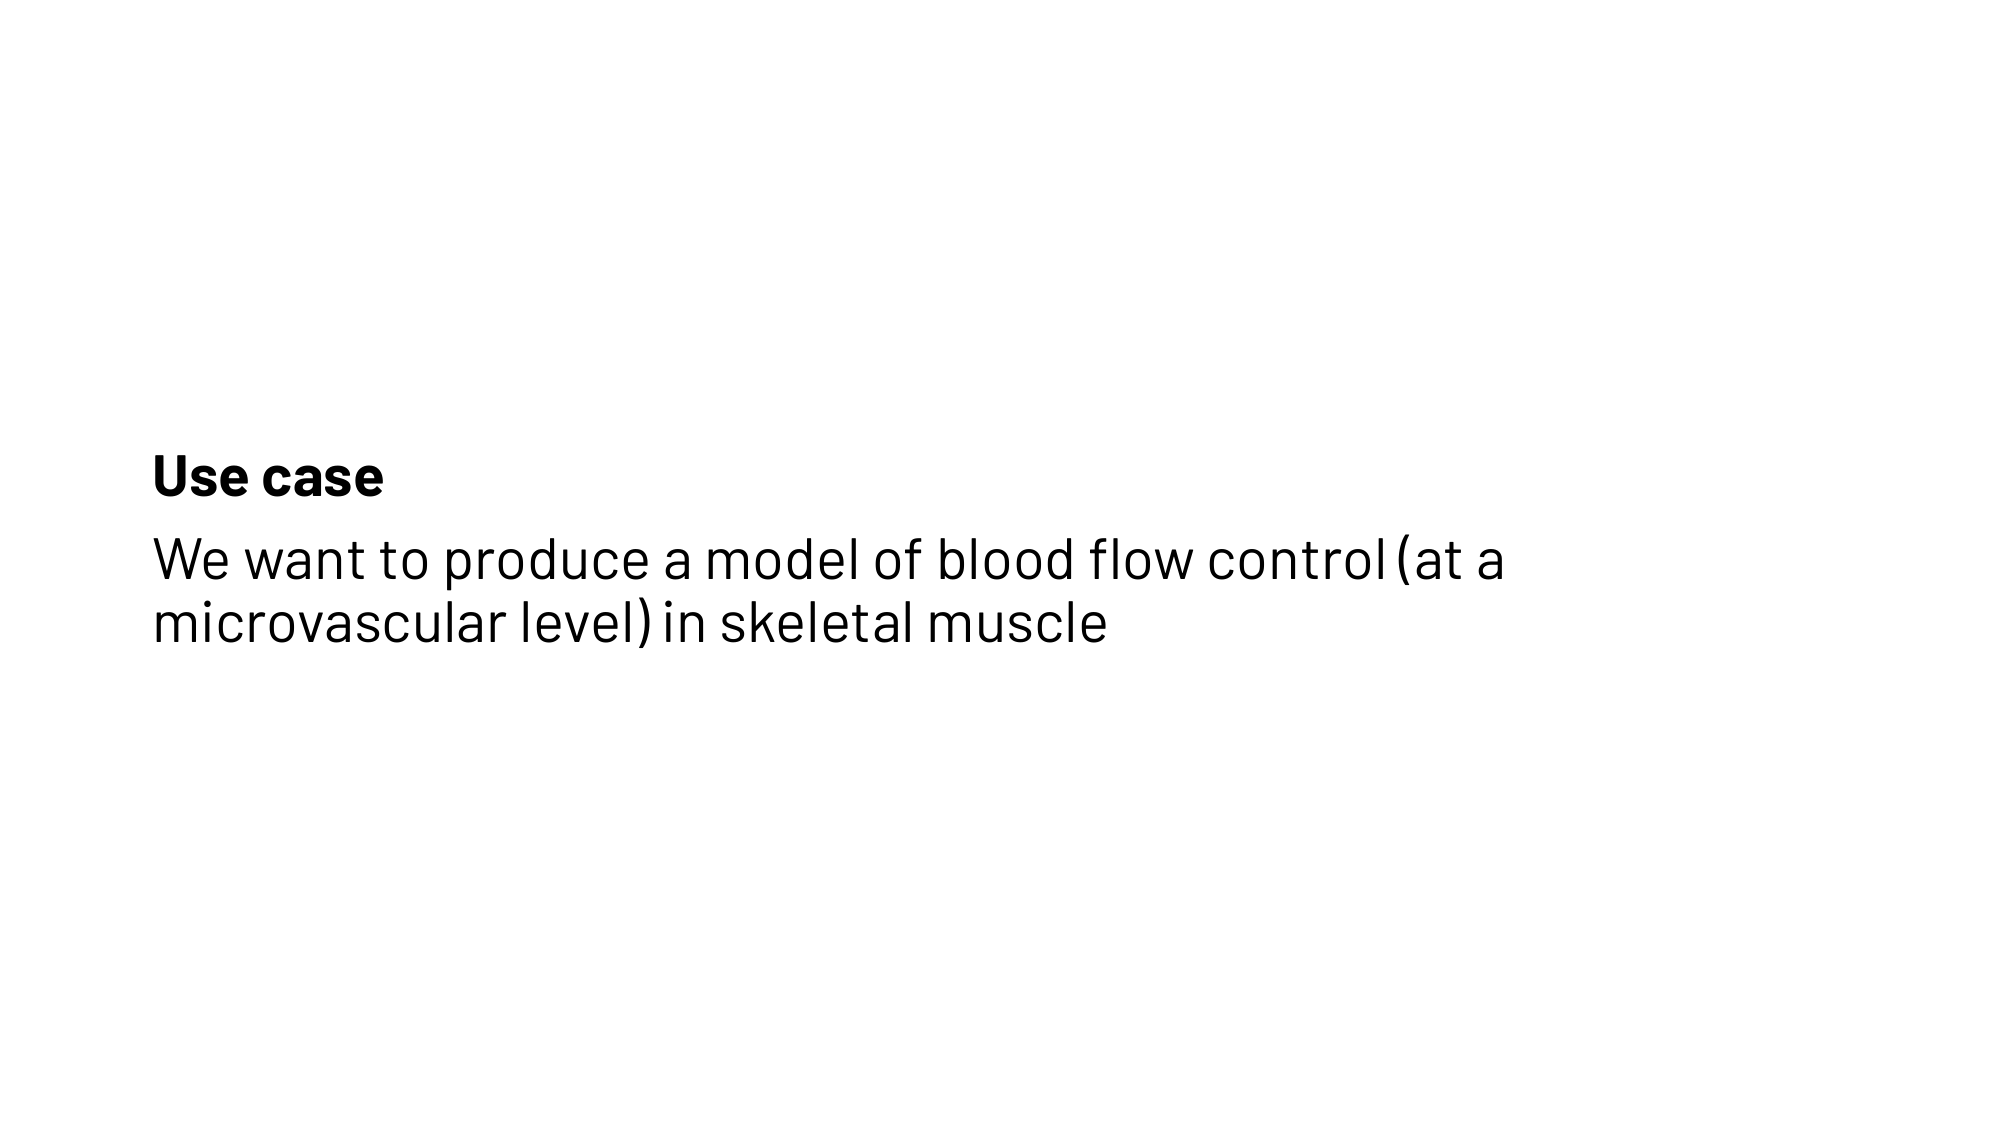

Use case
We want to produce a model of blood flow control (at a microvascular level) in skeletal muscle